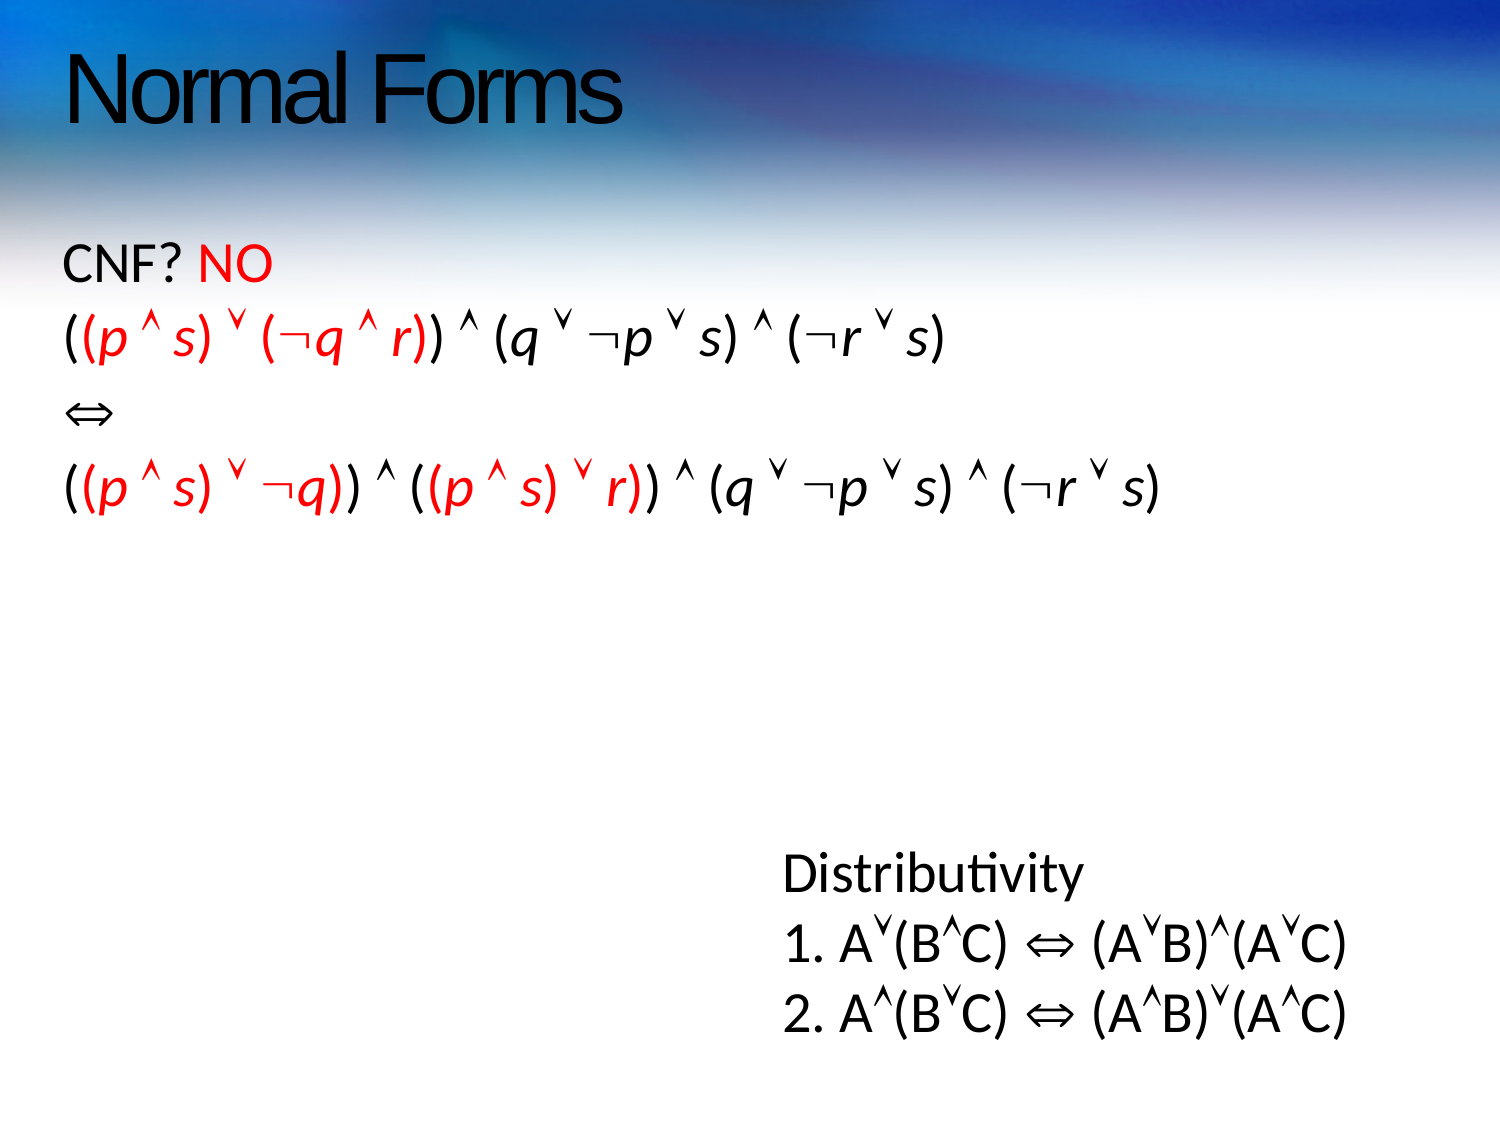

# Normal Forms
CNF? NO
((p ∧ s) ∨ (¬q ∧ r)) ∧ (q ∨ ¬p ∨ s) ∧ (¬r ∨ s)
⇔
((p ∧ s) ∨ ¬q)) ∧ ((p ∧ s) ∨ r)) ∧ (q ∨ ¬p ∨ s) ∧ (¬r ∨ s)
Distributivity
1. A∨(B∧C) ⇔ (A∨B)∧(A∨C)
2. A∧(B∨C) ⇔ (A∧B)∨(A∧C)